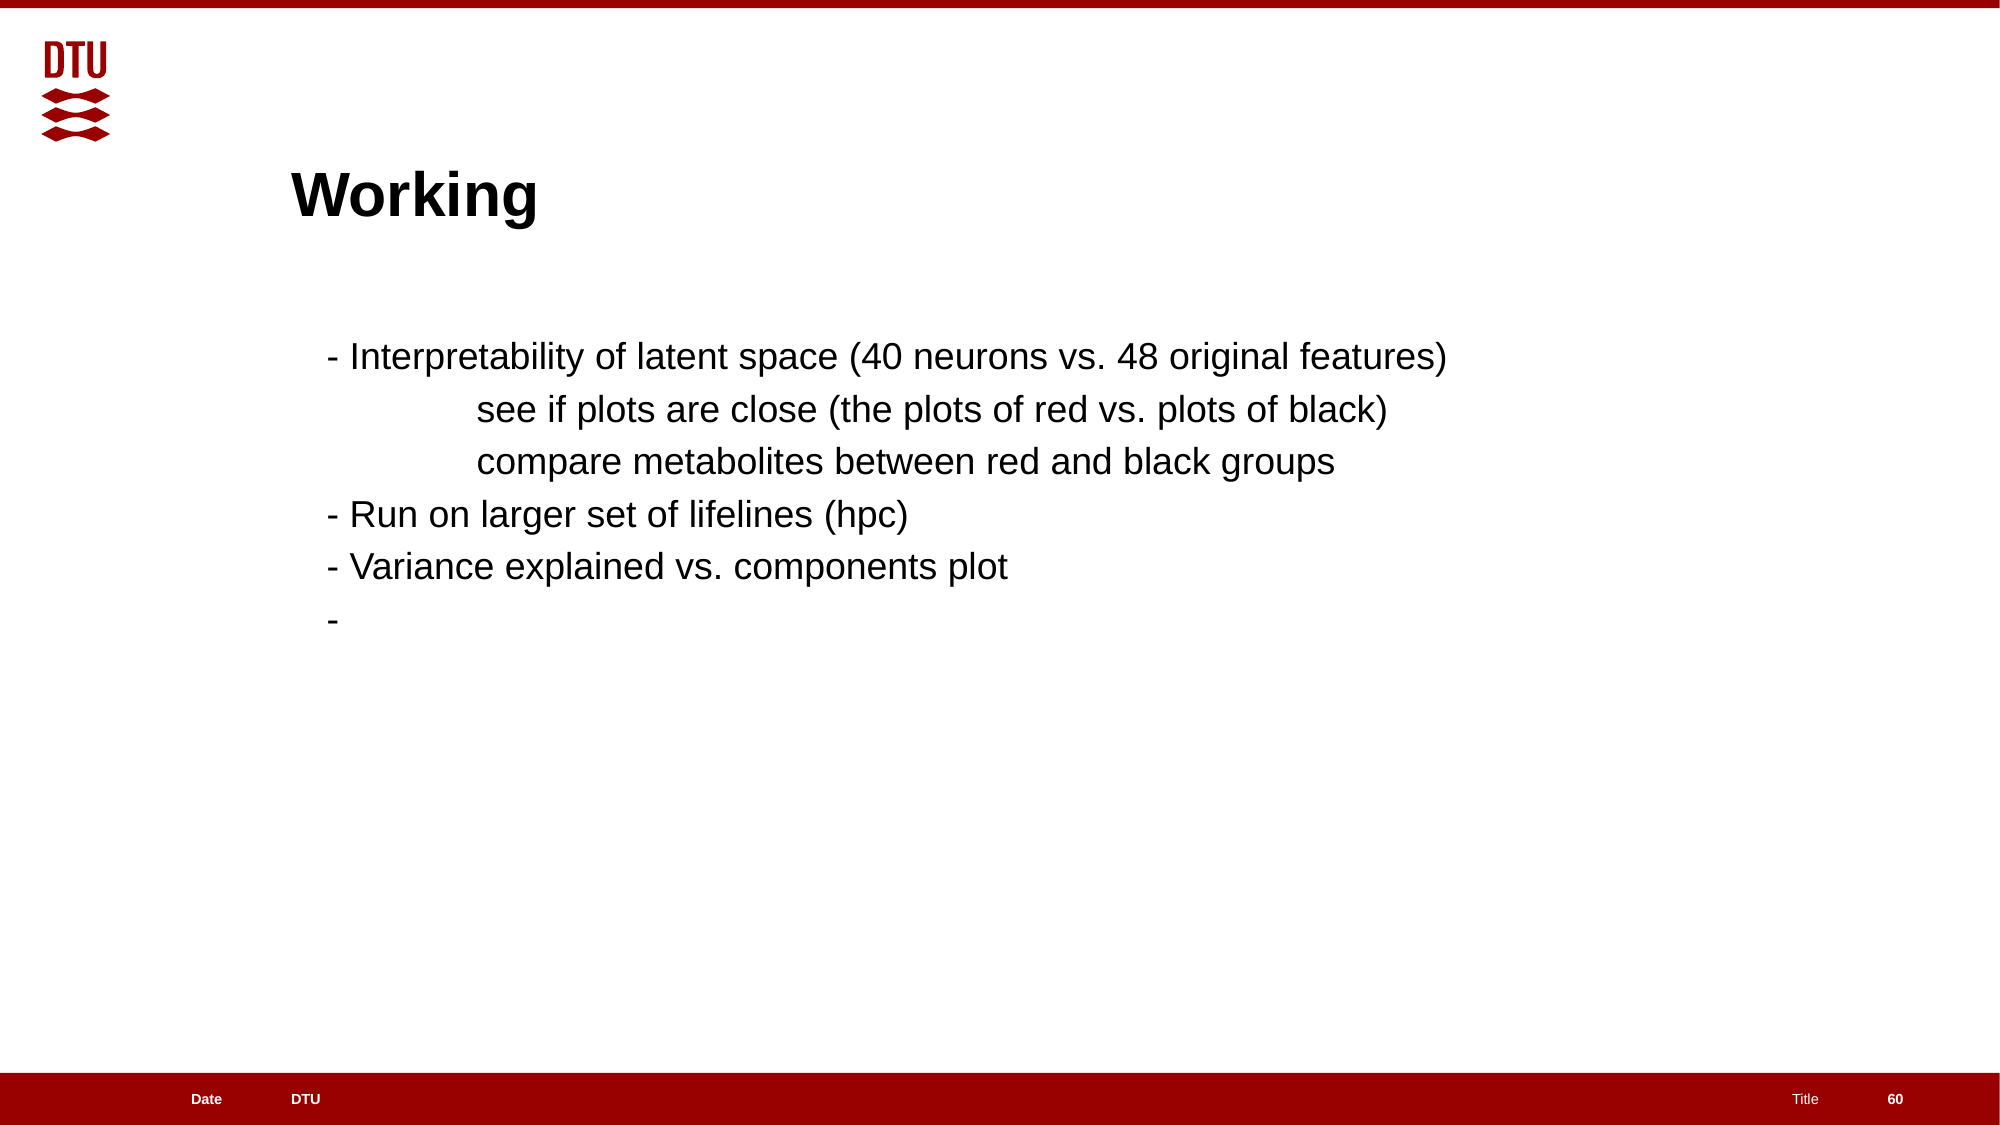

# Working

- Interpretability of latent space (40 neurons vs. 48 original features)
	see if plots are close (the plots of red vs. plots of black)
	compare metabolites between red and black groups
- Run on larger set of lifelines (hpc)
- Variance explained vs. components plot
-

60